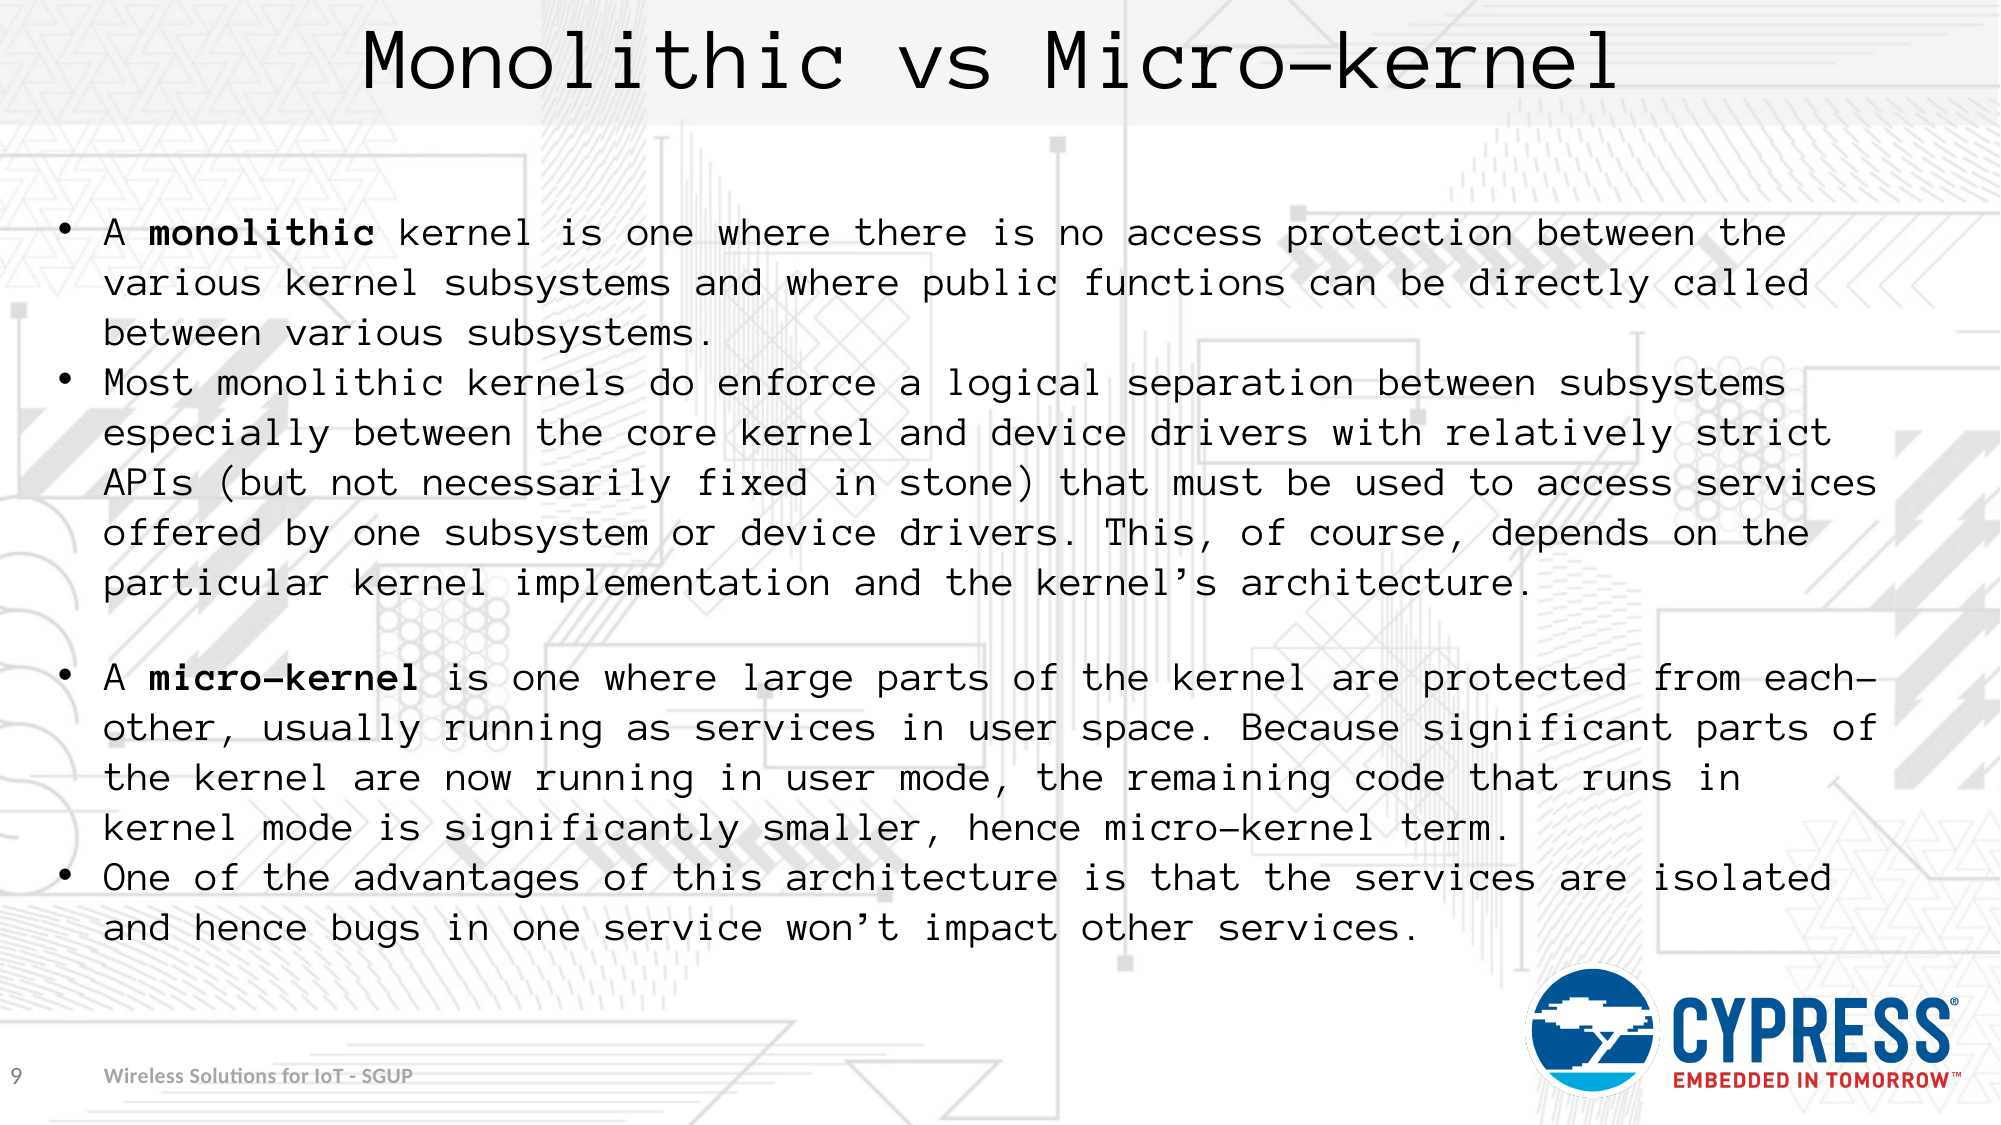

# Monolithic vs Micro-kernel
A monolithic kernel is one where there is no access protection between the various kernel subsystems and where public functions can be directly called between various subsystems.
Most monolithic kernels do enforce a logical separation between subsystems especially between the core kernel and device drivers with relatively strict APIs (but not necessarily fixed in stone) that must be used to access services offered by one subsystem or device drivers. This, of course, depends on the particular kernel implementation and the kernel’s architecture.

A micro-kernel is one where large parts of the kernel are protected from each-other, usually running as services in user space. Because significant parts of the kernel are now running in user mode, the remaining code that runs in kernel mode is significantly smaller, hence micro-kernel term.
One of the advantages of this architecture is that the services are isolated and hence bugs in one service won’t impact other services.